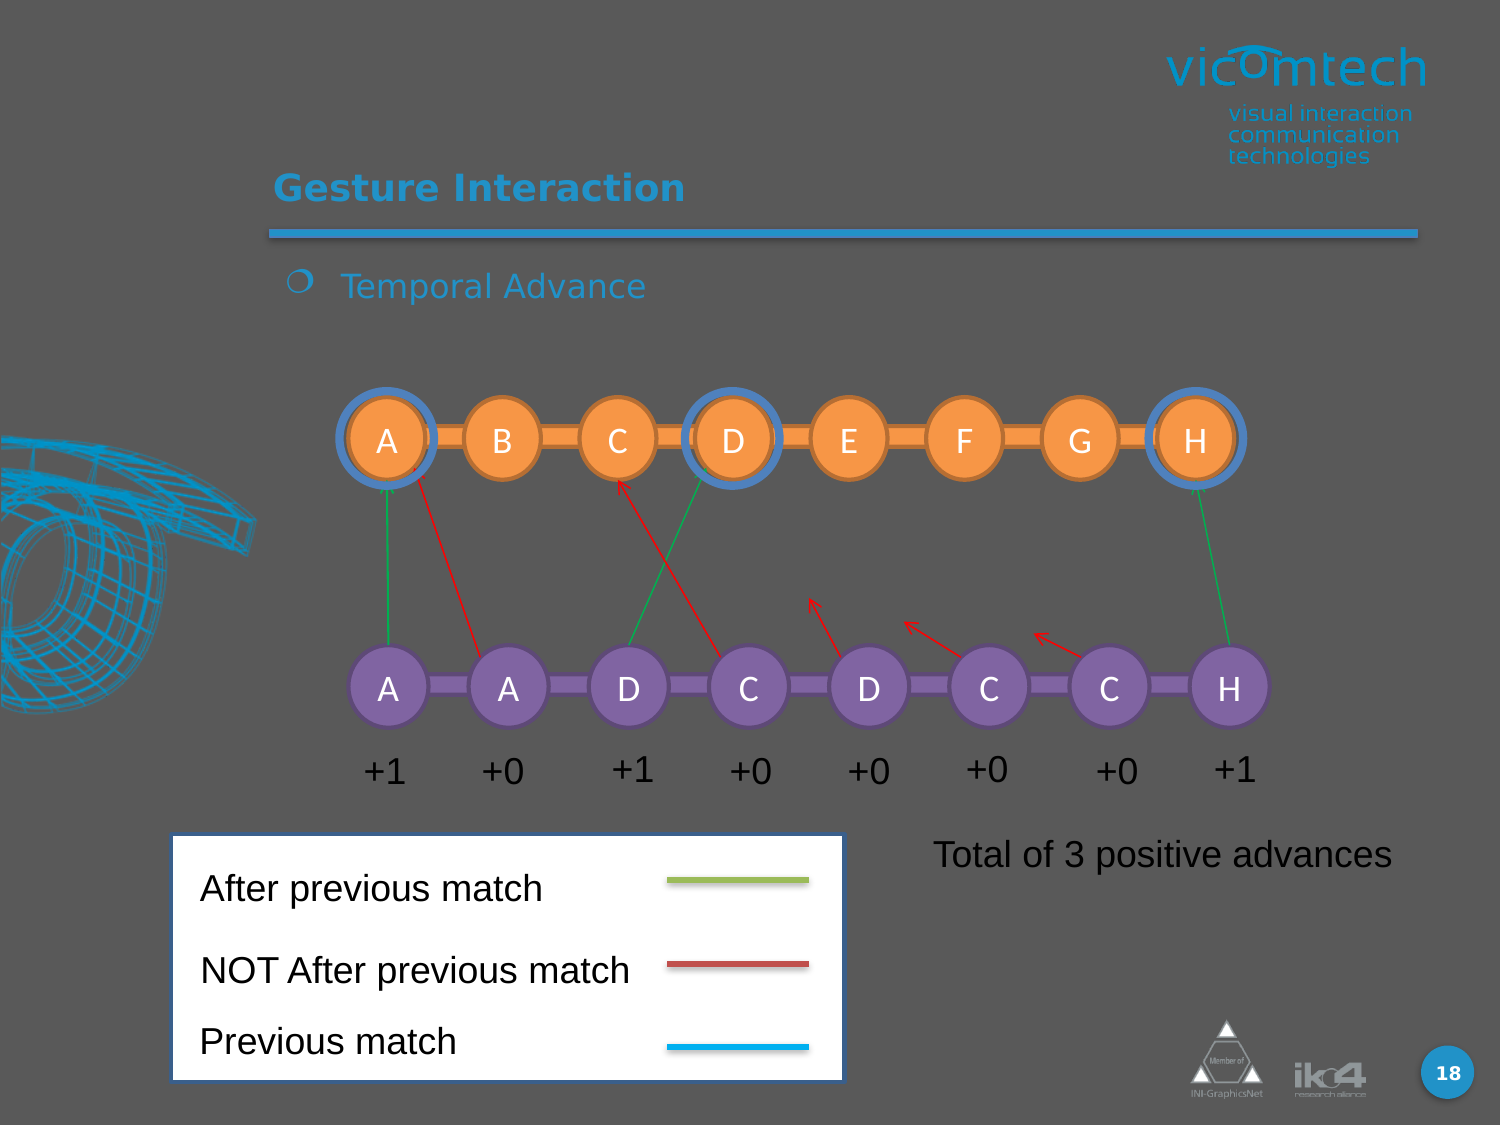

# Gesture Interaction
Temporal Advance

A
B
C
D
E
F
G
H

A
A
D
C
D
C
C
H

+1
+0
+1
+1
+0
+0
+0
+0
Total of 3 positive advances

After previous match
NOT After previous match
Previous match
18